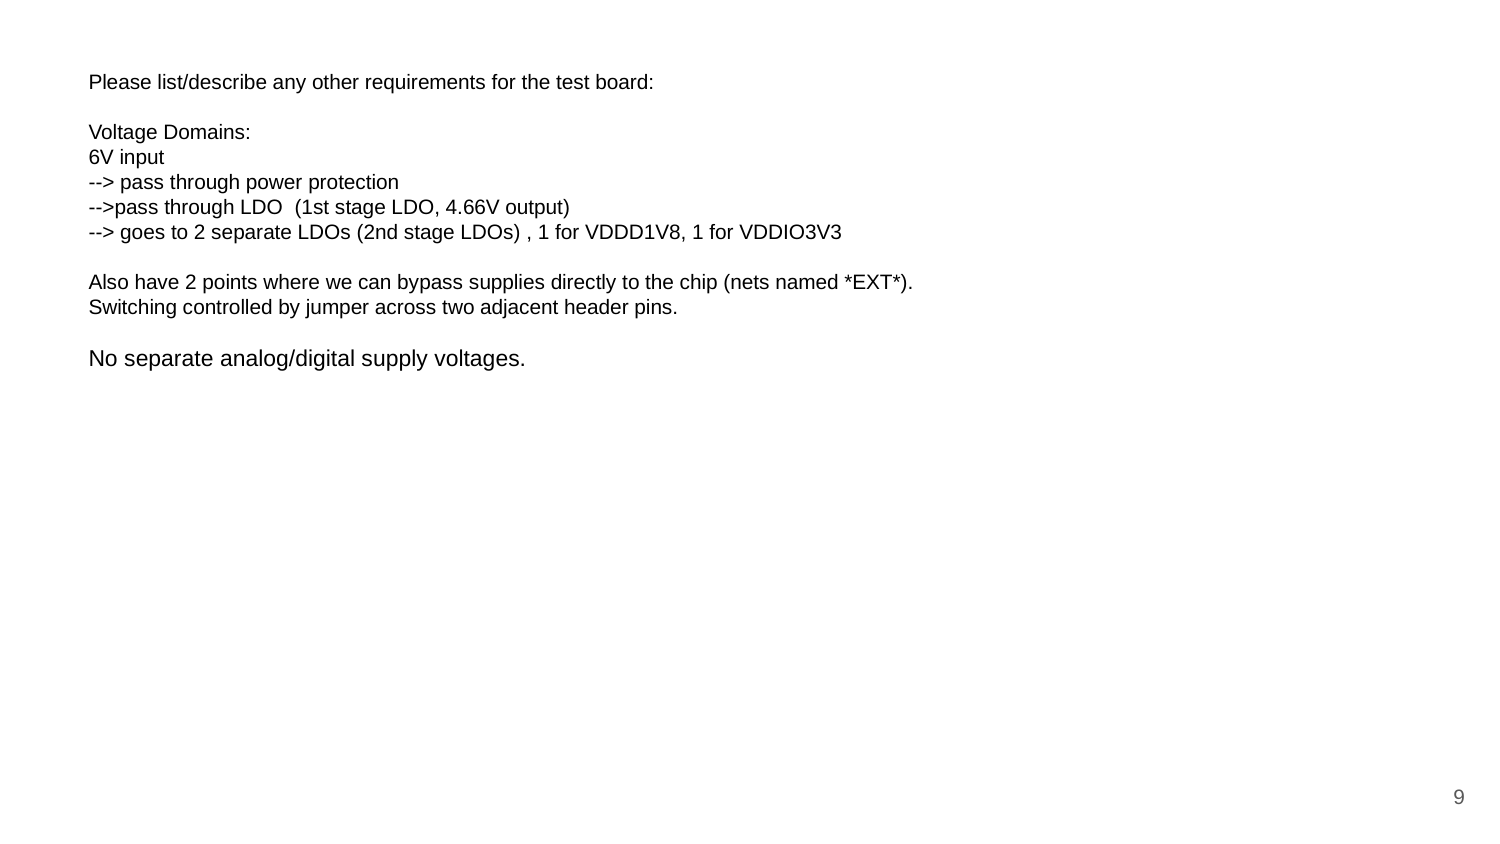

Please list/describe any other requirements for the test board:

Voltage Domains:
6V input
--> pass through power protection
-->pass through LDO  (1st stage LDO, 4.66V output)
--> goes to 2 separate LDOs (2nd stage LDOs) , 1 for VDDD1V8, 1 for VDDIO3V3

Also have 2 points where we can bypass supplies directly to the chip (nets named *EXT*).
Switching controlled by jumper across two adjacent header pins.
No separate analog/digital supply voltages.

9